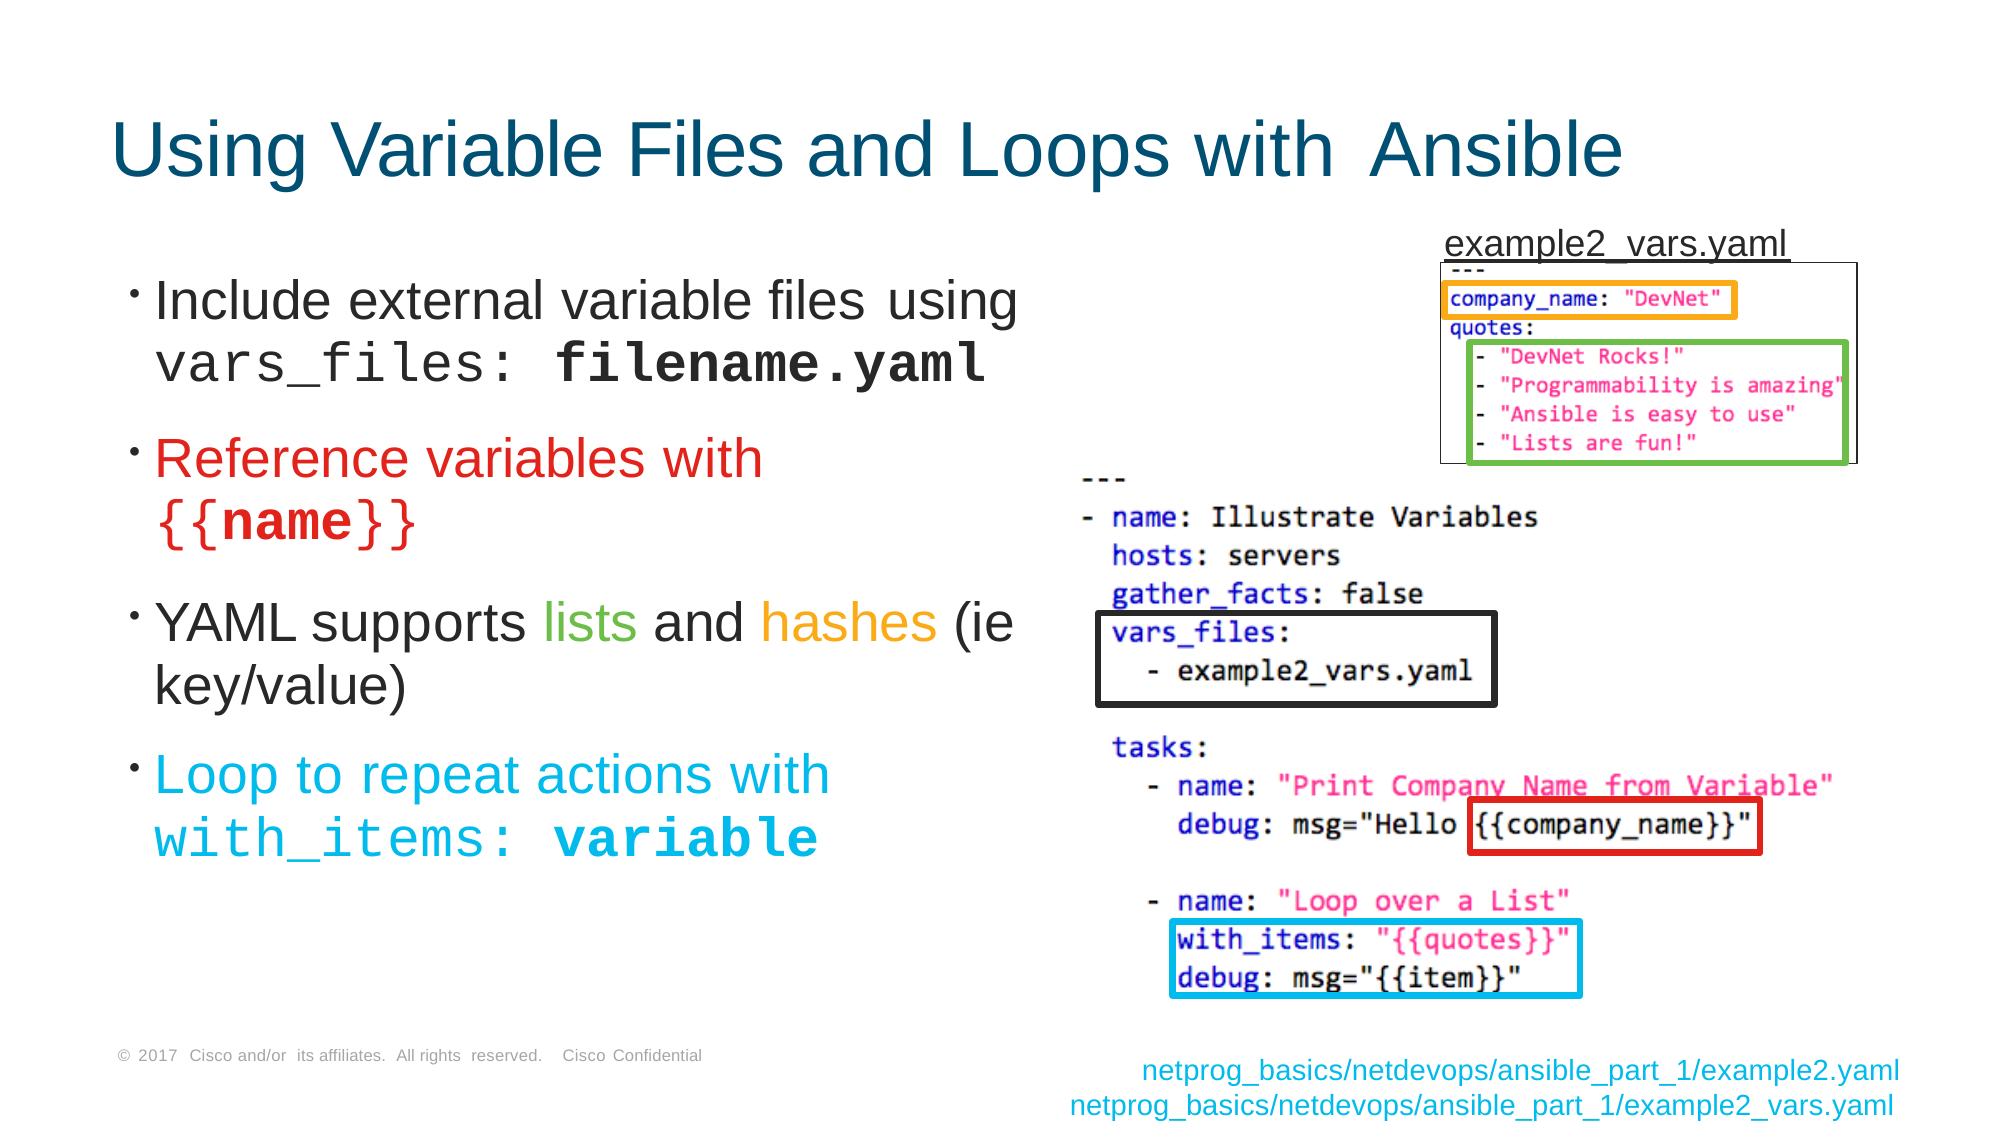

# Using Variable Files and Loops with Ansible
example2_vars.yaml

Include external variable files using
vars_files: filename.yaml
Reference variables with
{{name}}
YAML supports lists and hashes (ie  key/value)
Loop to repeat actions with
with_items: variable

© 2017  Cisco and/or  its affiliates.  All rights  reserved.    Cisco Confidential
netprog_basics/netdevops/ansible_part_1/example2.yaml
netprog_basics/netdevops/ansible_part_1/example2_vars.yaml